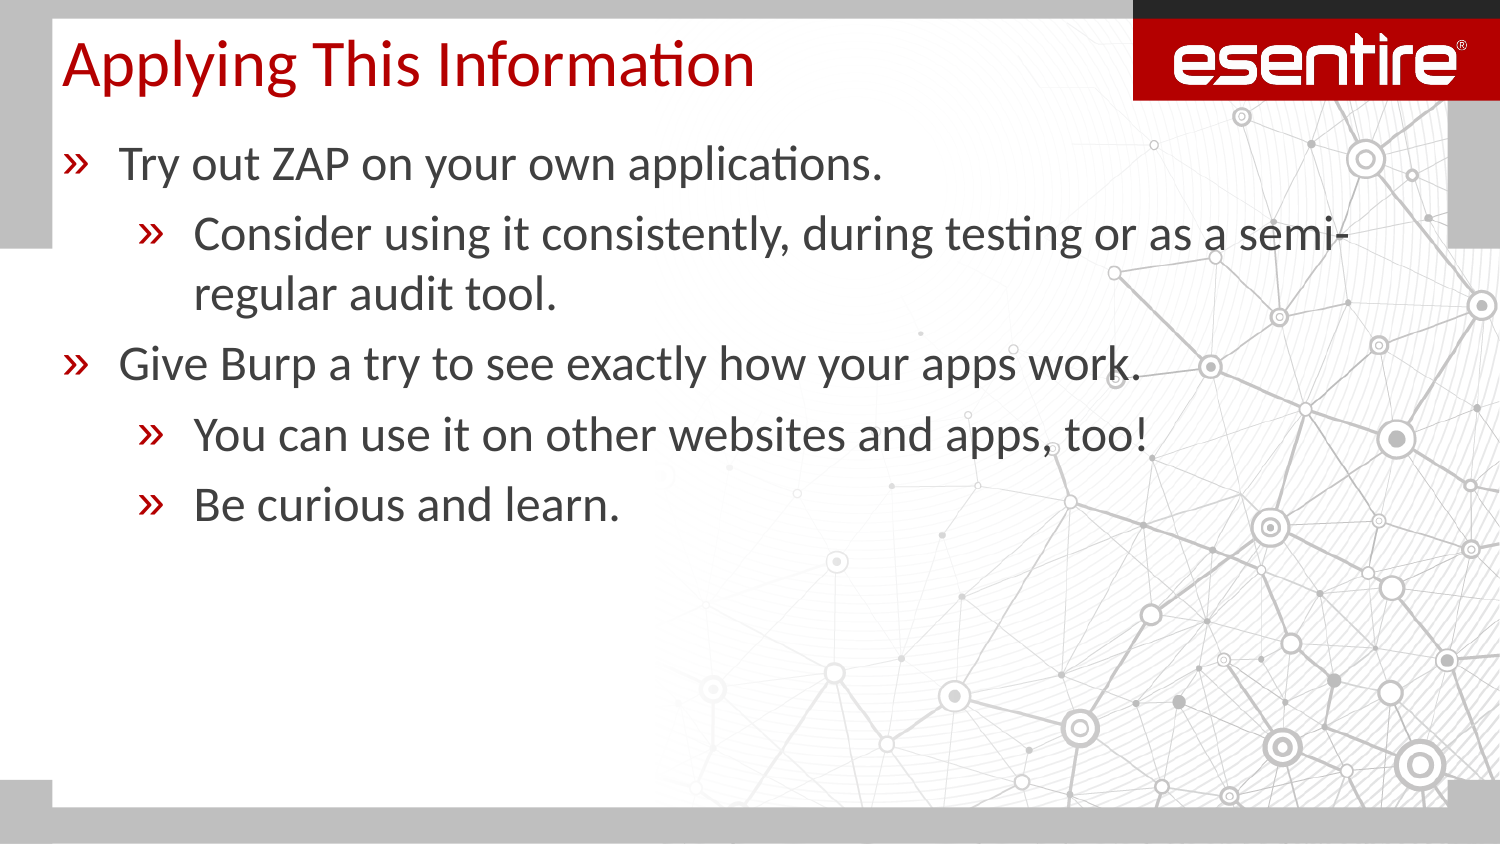

# Applying This Information
Try out ZAP on your own applications.
Consider using it consistently, during testing or as a semi-regular audit tool.
Give Burp a try to see exactly how your apps work.
You can use it on other websites and apps, too!
Be curious and learn.
29